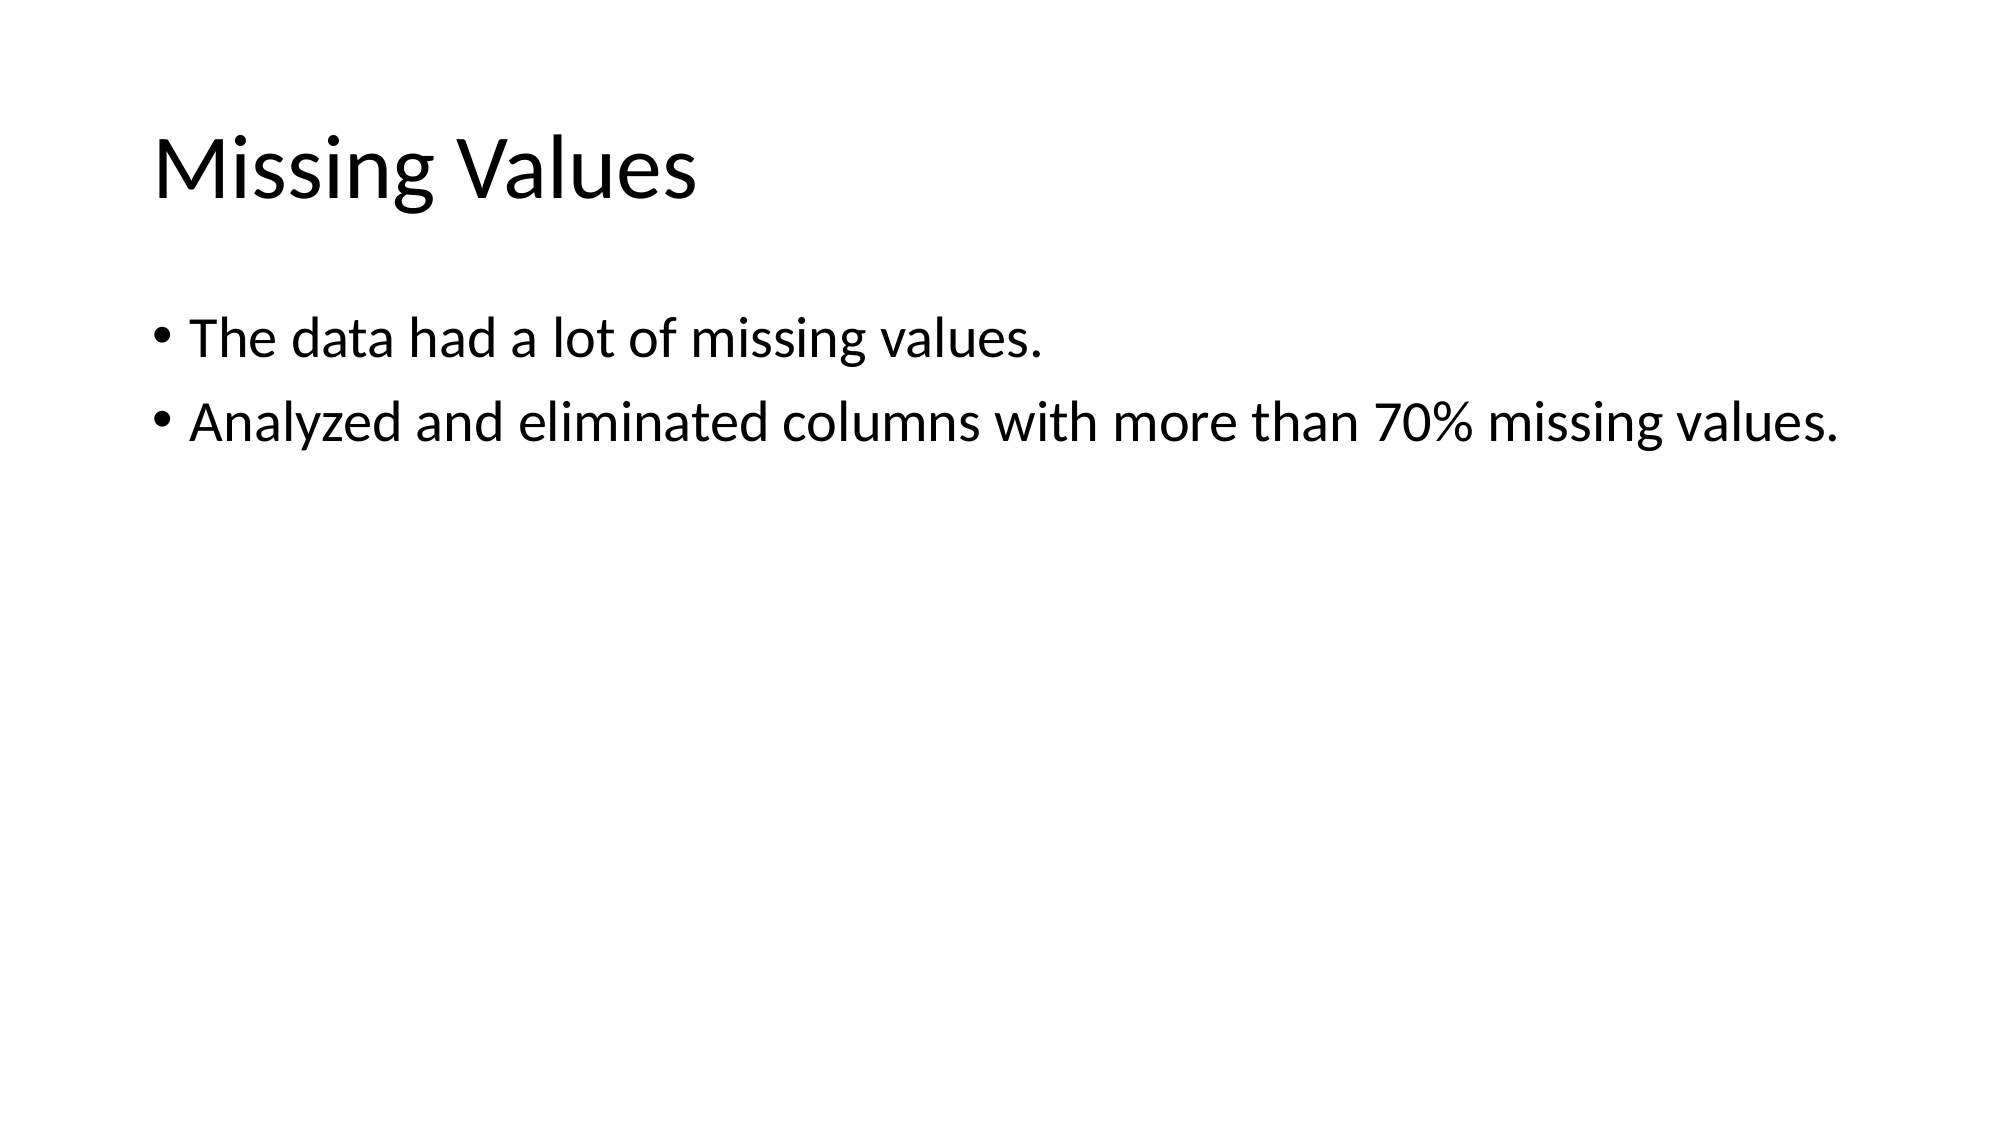

# Missing Values
The data had a lot of missing values.
Analyzed and eliminated columns with more than 70% missing values.